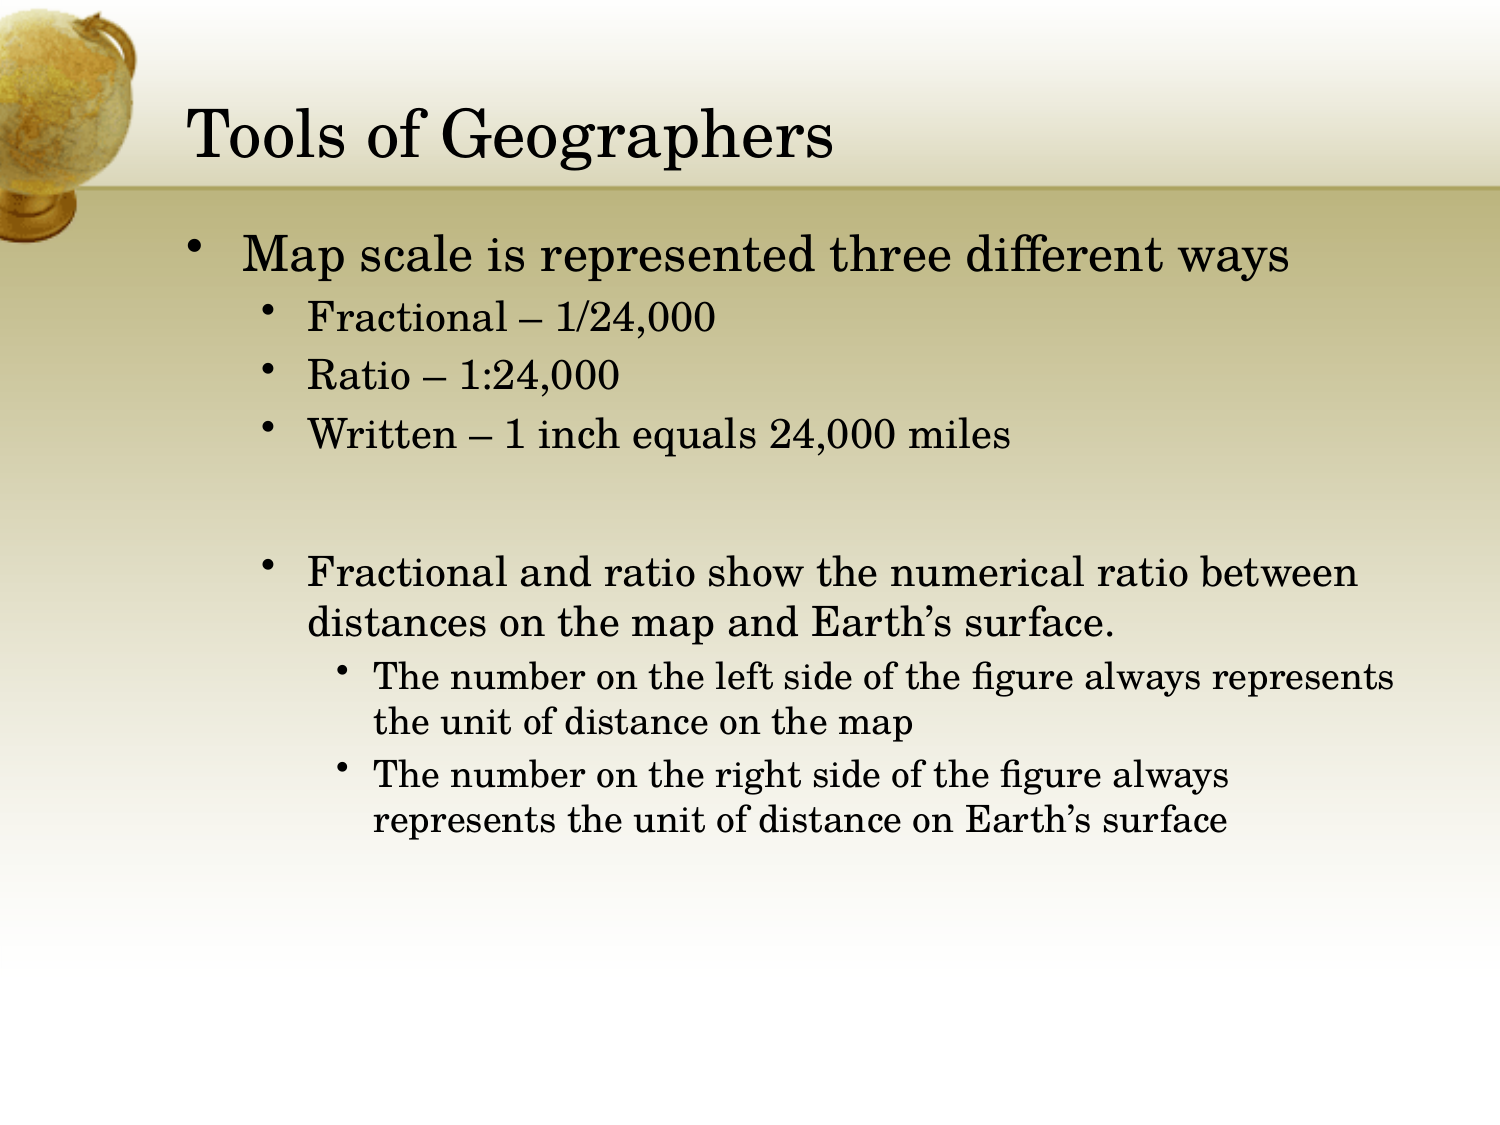

# Tools of Geographers
Map scale is represented three different ways
Fractional – 1/24,000
Ratio – 1:24,000
Written – 1 inch equals 24,000 miles

Fractional and ratio show the numerical ratio between distances on the map and Earth’s surface.
The number on the left side of the figure always represents the unit of distance on the map
The number on the right side of the figure always represents the unit of distance on Earth’s surface